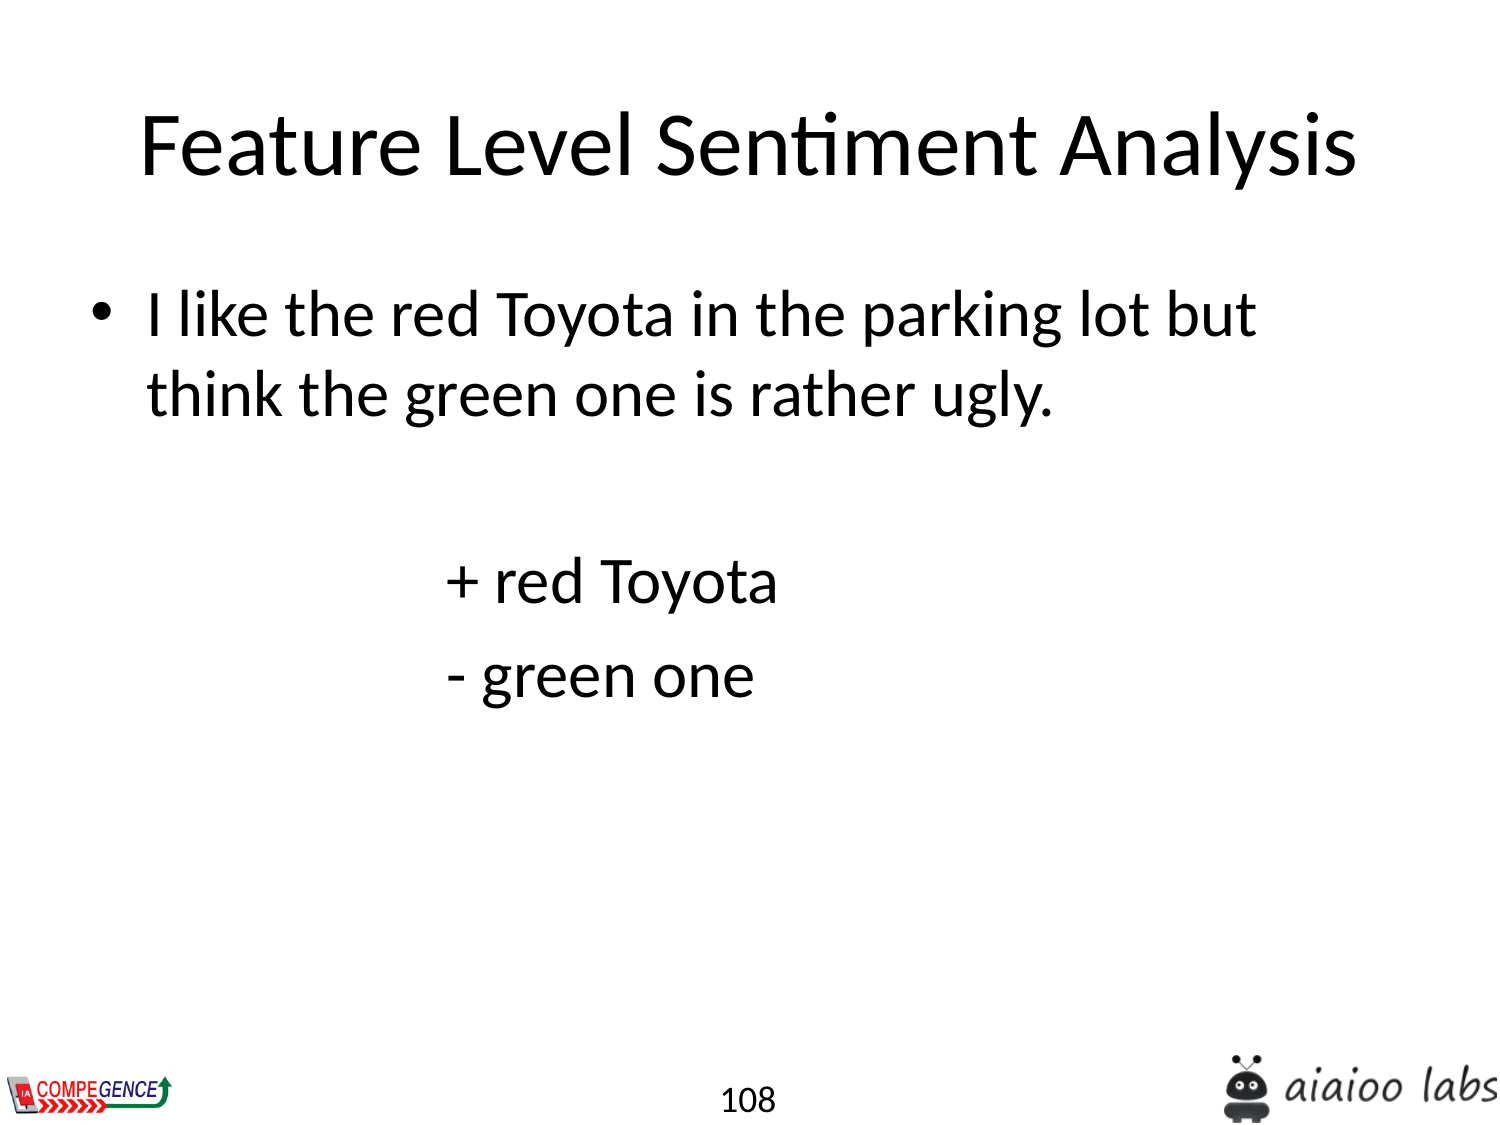

# Feature Level Sentiment Analysis
I like the red Toyota in the parking lot but think the green one is rather ugly.

			+ red Toyota
			- green one